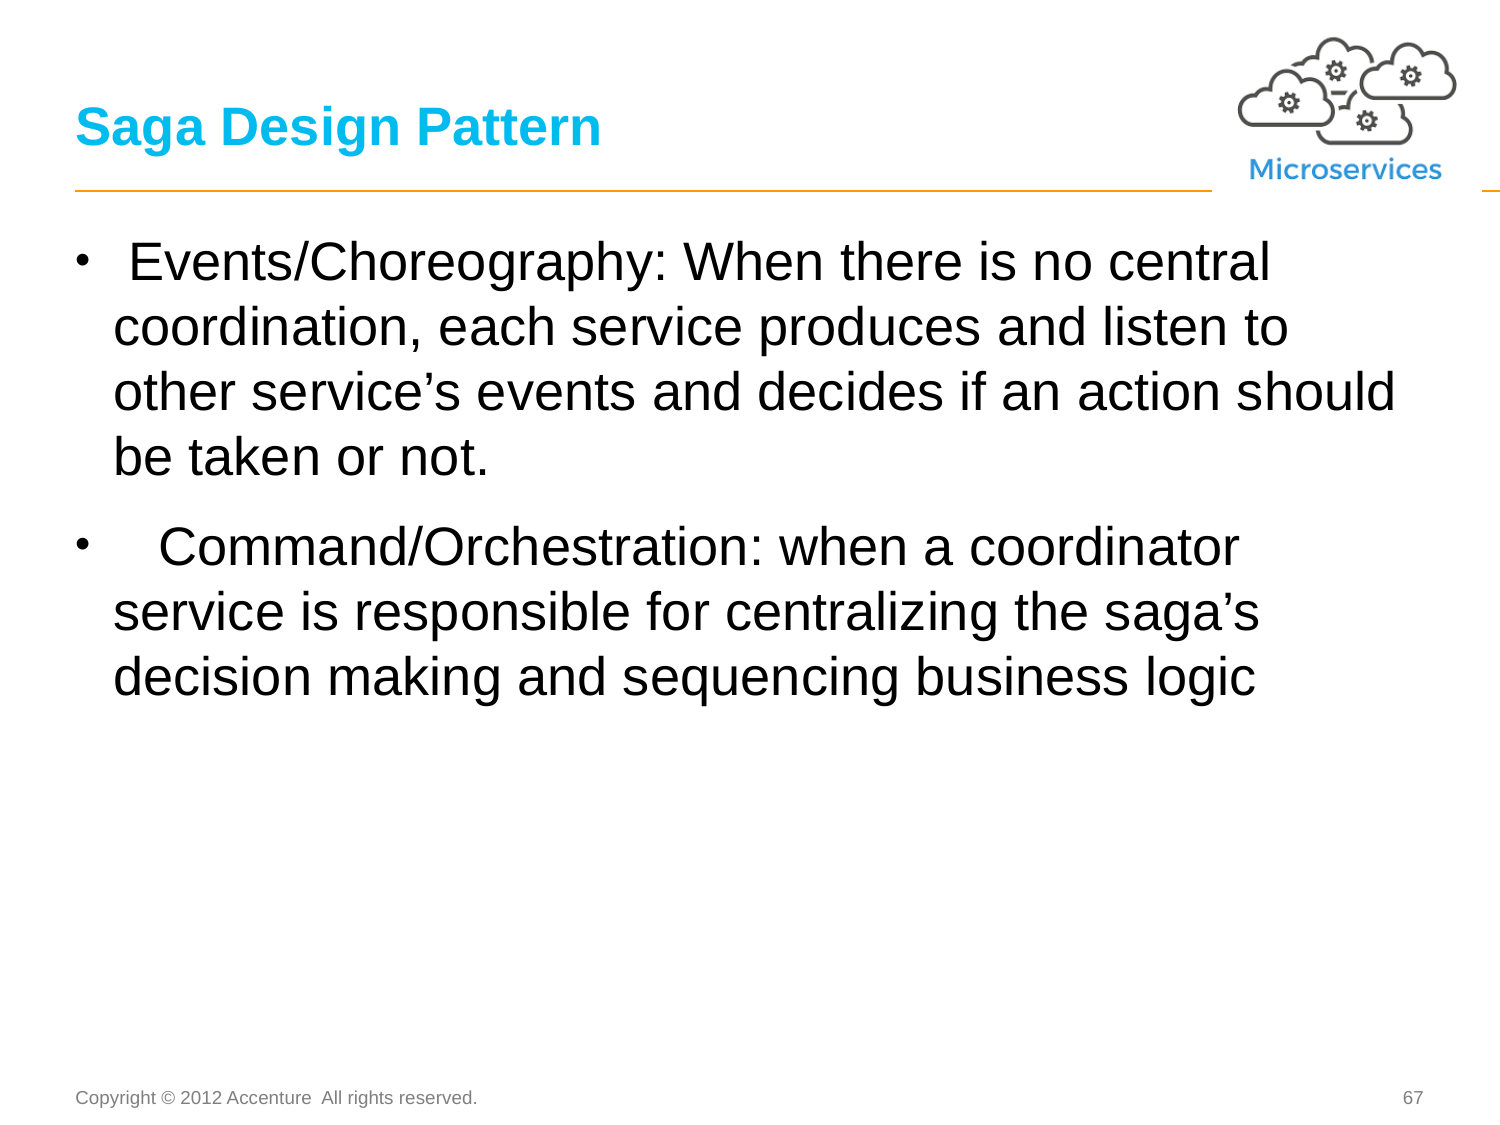

# Saga Design Pattern
 Events/Choreography: When there is no central coordination, each service produces and listen to other service’s events and decides if an action should be taken or not.
   Command/Orchestration: when a coordinator service is responsible for centralizing the saga’s decision making and sequencing business logic